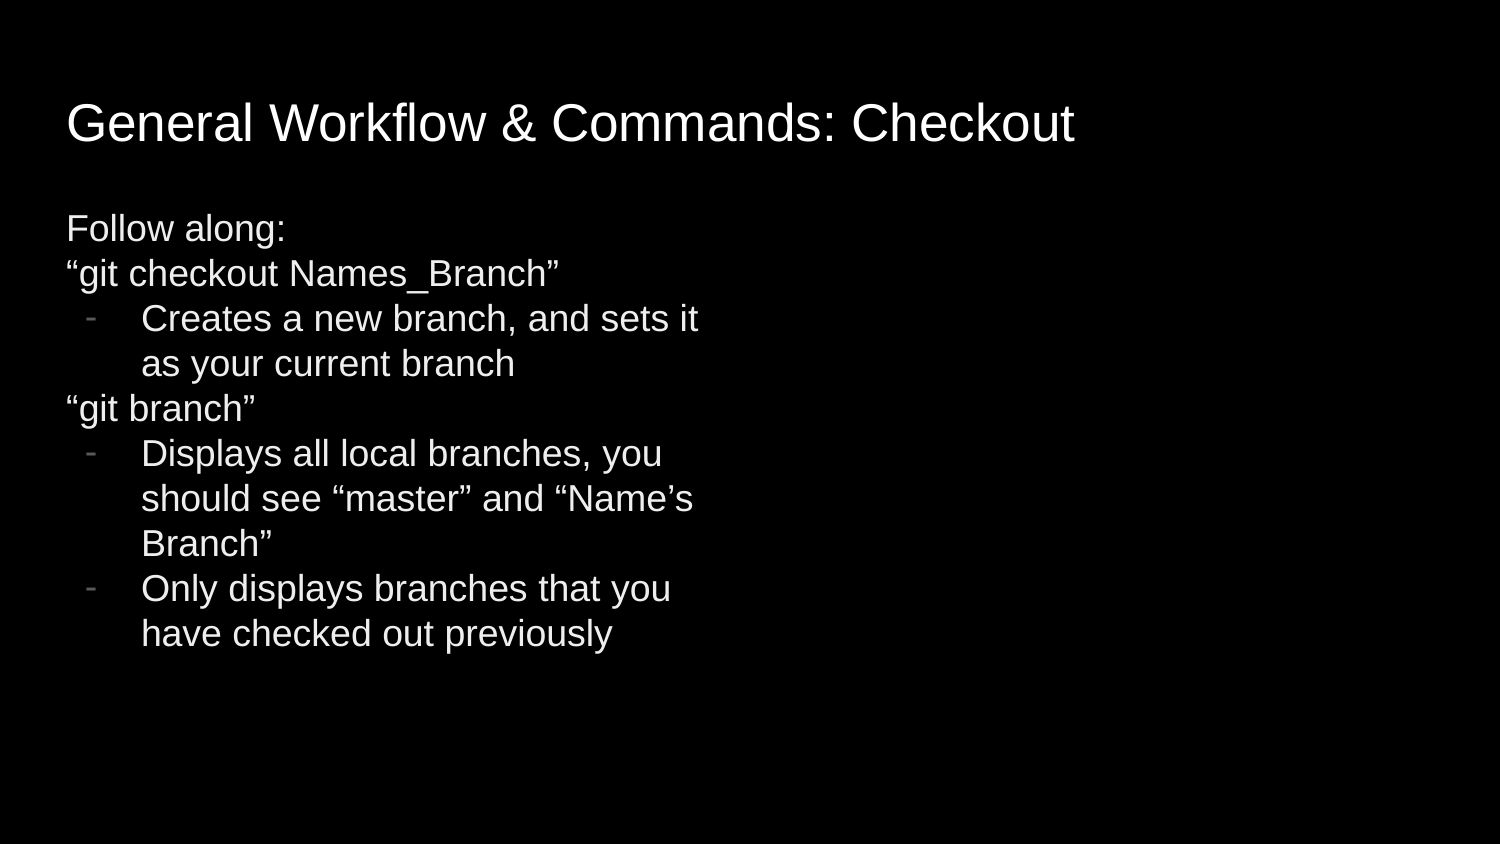

# General Workflow & Commands: Checkout
Follow along:
“git checkout Names_Branch”
Creates a new branch, and sets it as your current branch
“git branch”
Displays all local branches, you should see “master” and “Name’s Branch”
Only displays branches that you have checked out previously